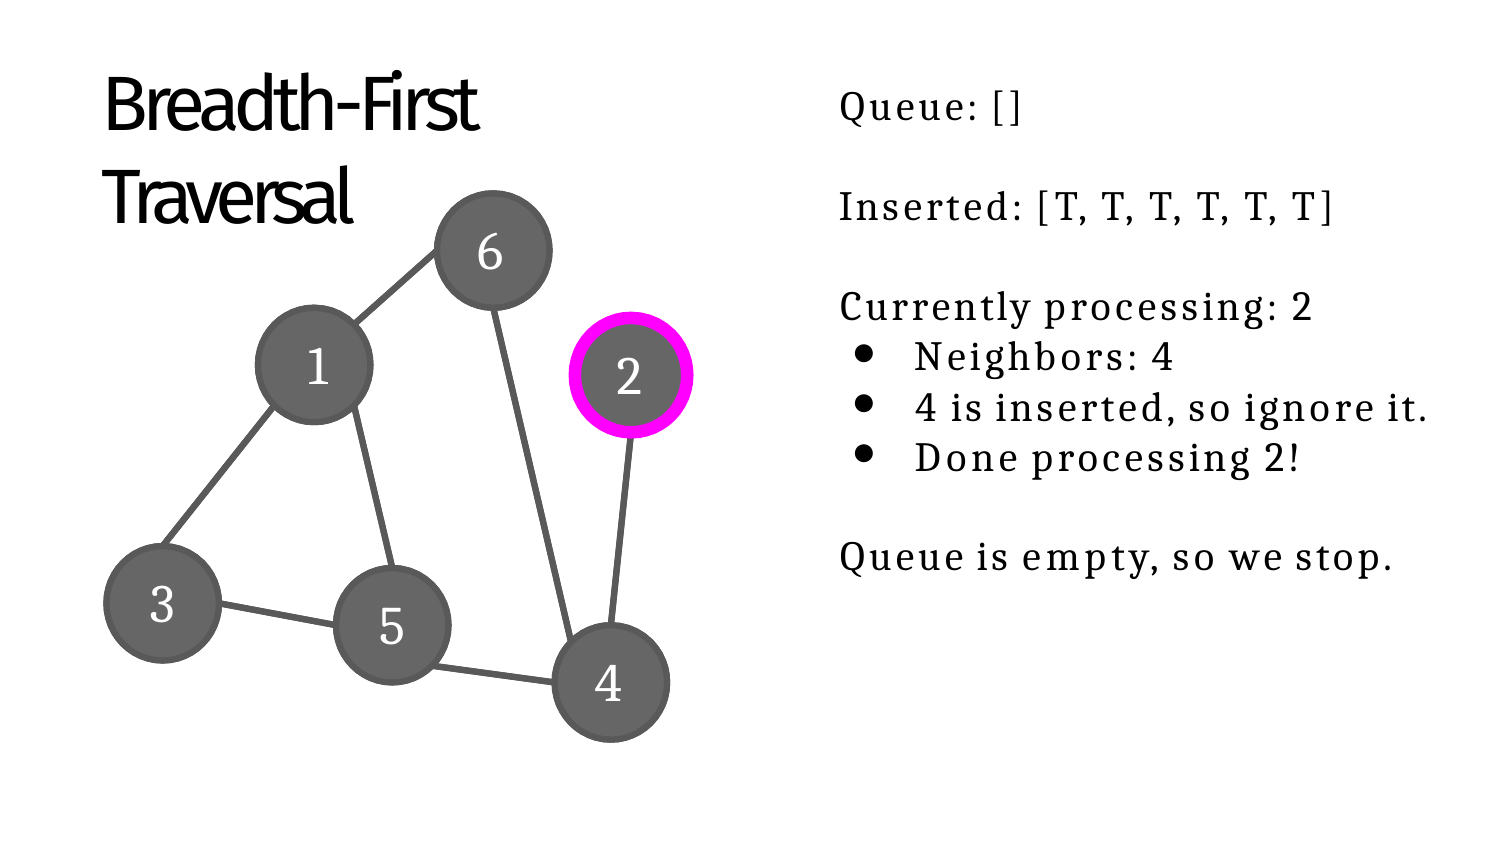

# Breadth-First Traversal
Queue: []
Inserted: [T, T, T, T, T, T]

6

Currently processing: 2
Neighbors: 4
4 is inserted, so ignore it.
Done processing 2!

1
2
Queue is empty, so we stop.

3
5

4